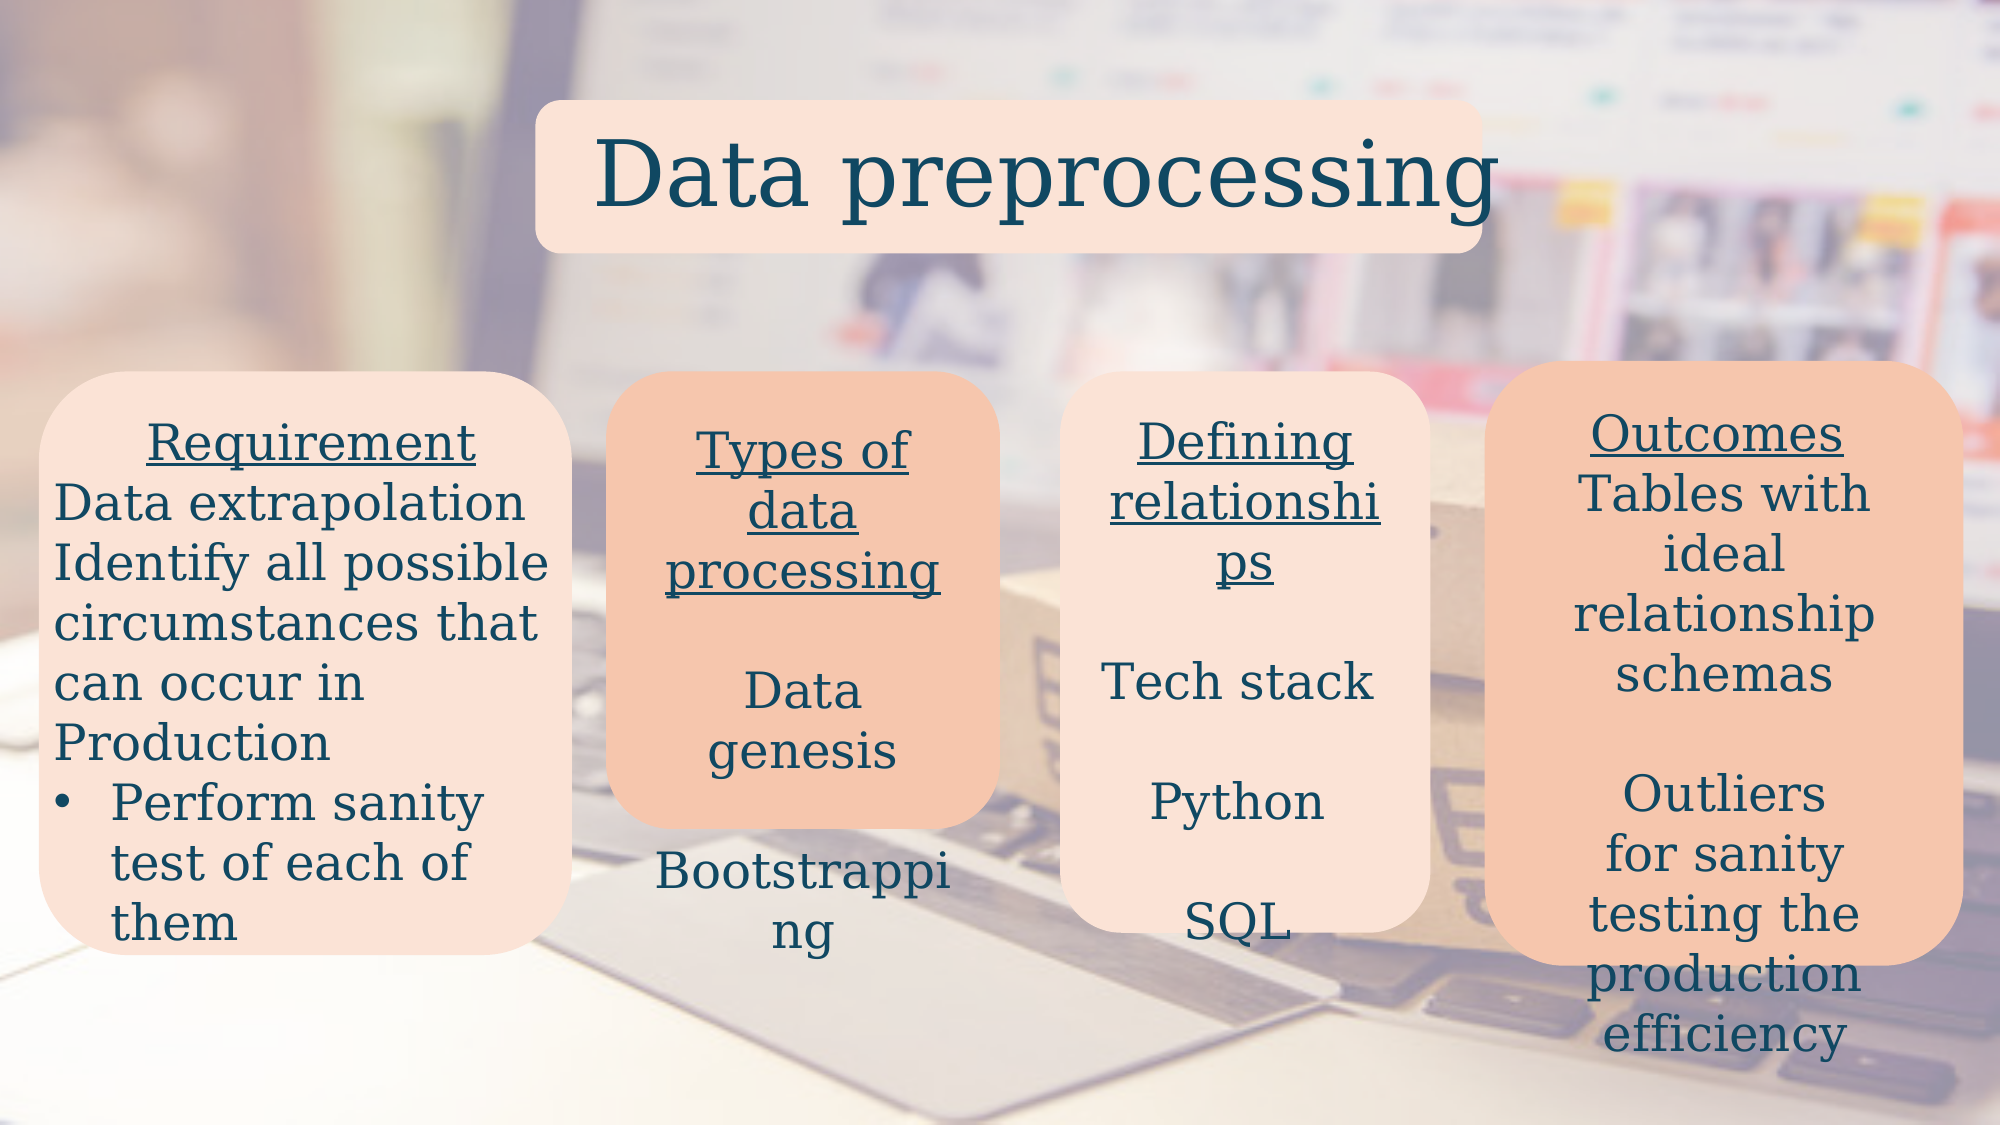

# Data preprocessing

Outcomes
Tables with ideal relationship schemas

Outliers for sanity testing the production efficiency
Defining relationships

Tech stack

Python

SQL
Requirement​​
Data extrapolation
Identify all possible circumstances that can occur in Production
Perform sanity test of each of them
Types of data processing​​

Data genesis

Bootstrapping